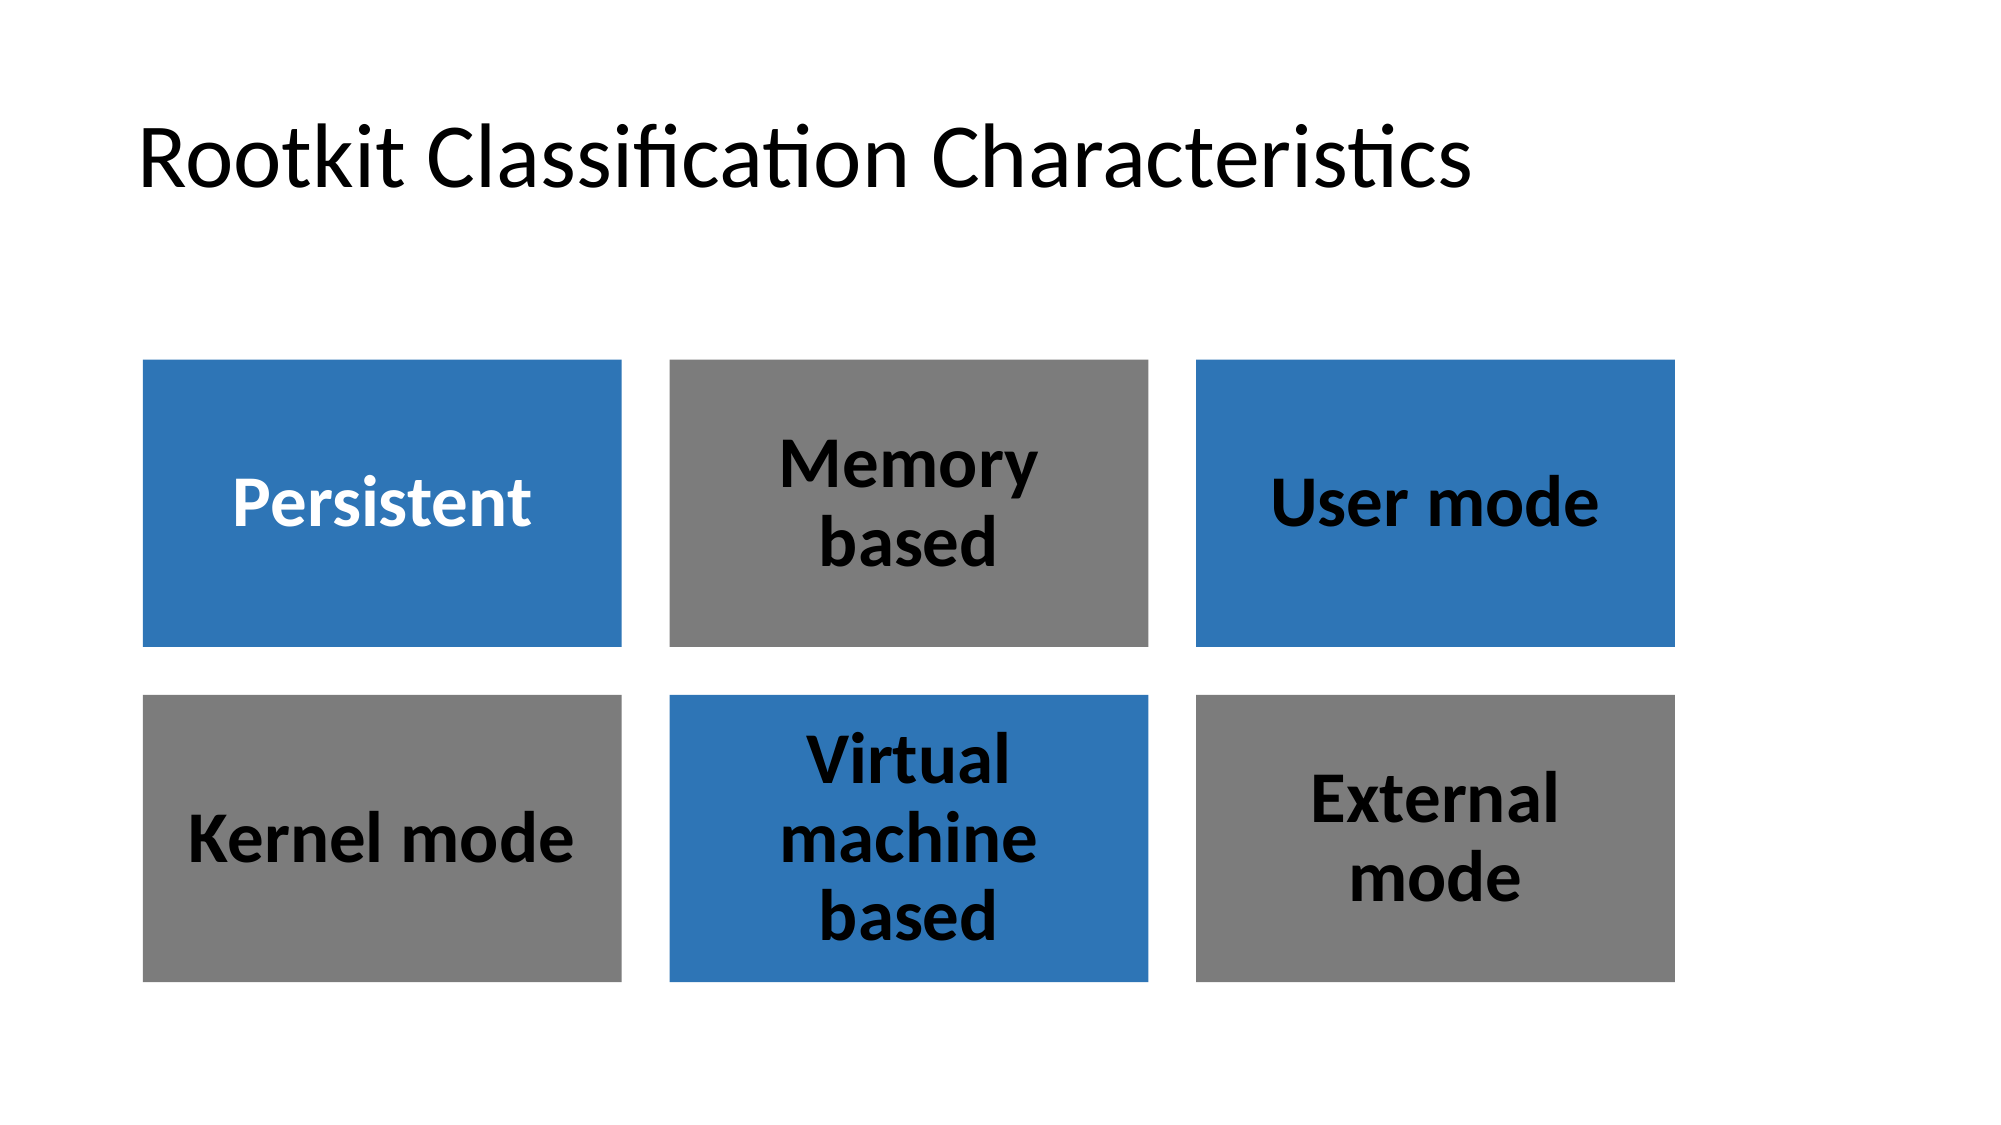

# Rootkit Classification Characteristics
Persistent
Memory based
User mode
Kernel mode
Virtual machine based
External mode